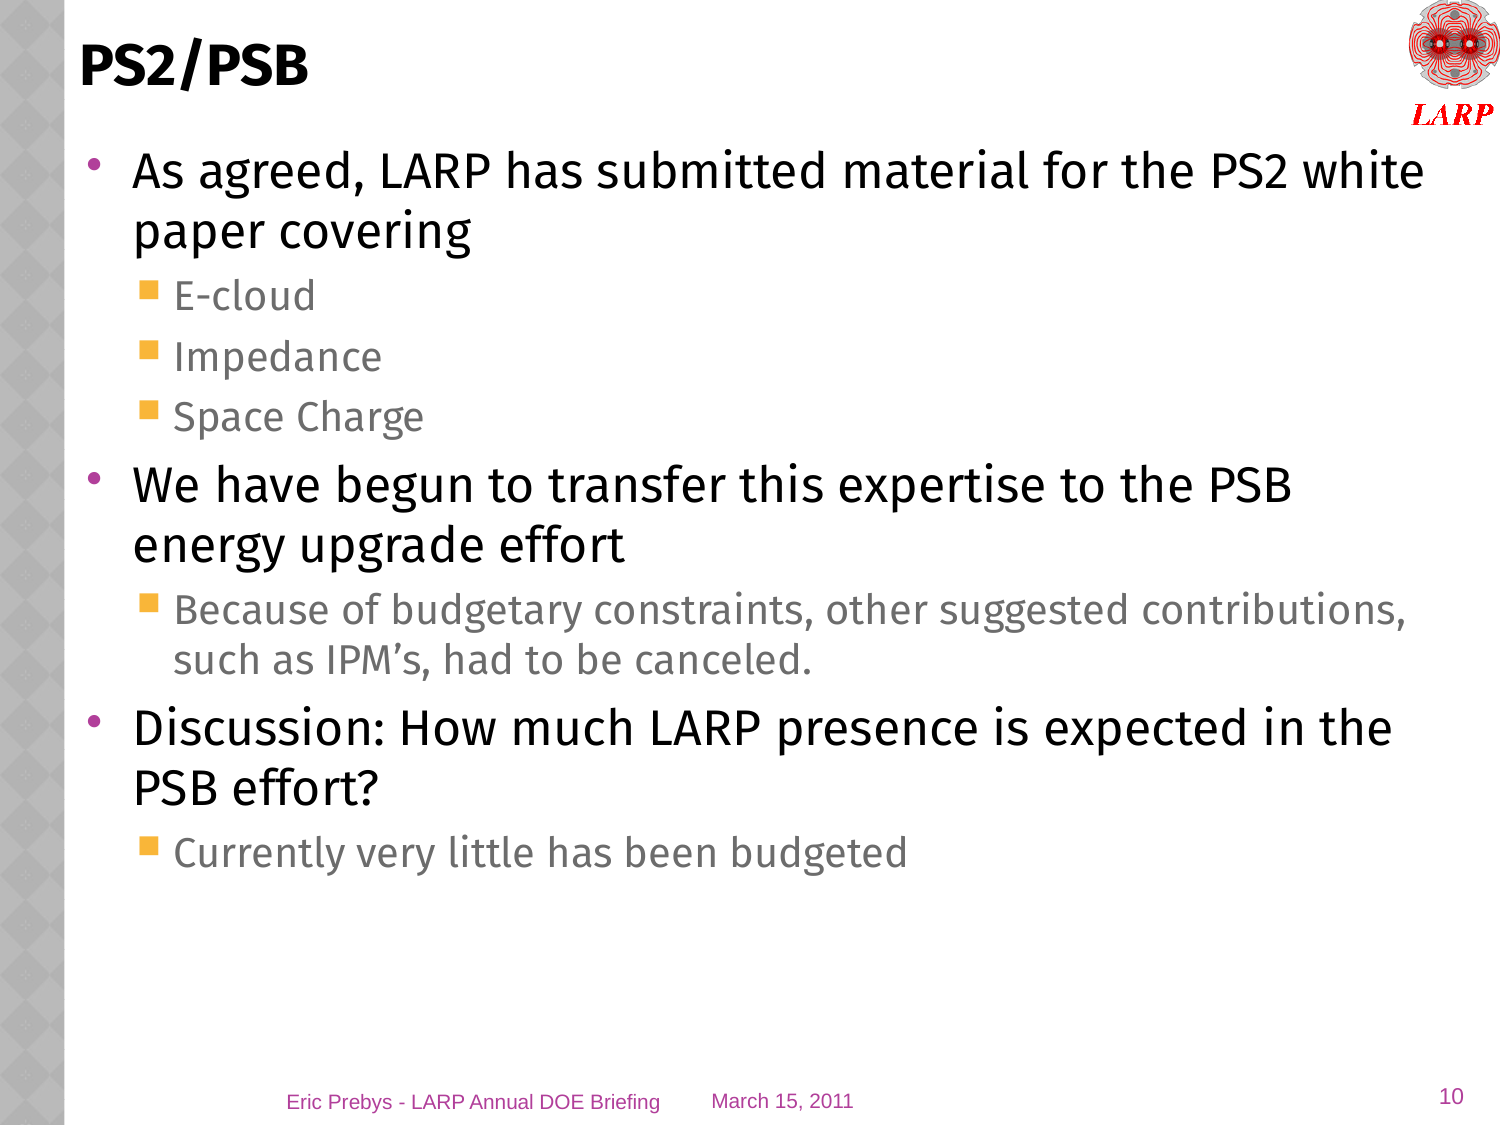

# PS2/PSB
As agreed, LARP has submitted material for the PS2 white paper covering
E-cloud
Impedance
Space Charge
We have begun to transfer this expertise to the PSB energy upgrade effort
Because of budgetary constraints, other suggested contributions, such as IPM’s, had to be canceled.
Discussion: How much LARP presence is expected in the PSB effort?
Currently very little has been budgeted
10
Eric Prebys - LARP Annual DOE Briefing
March 15, 2011